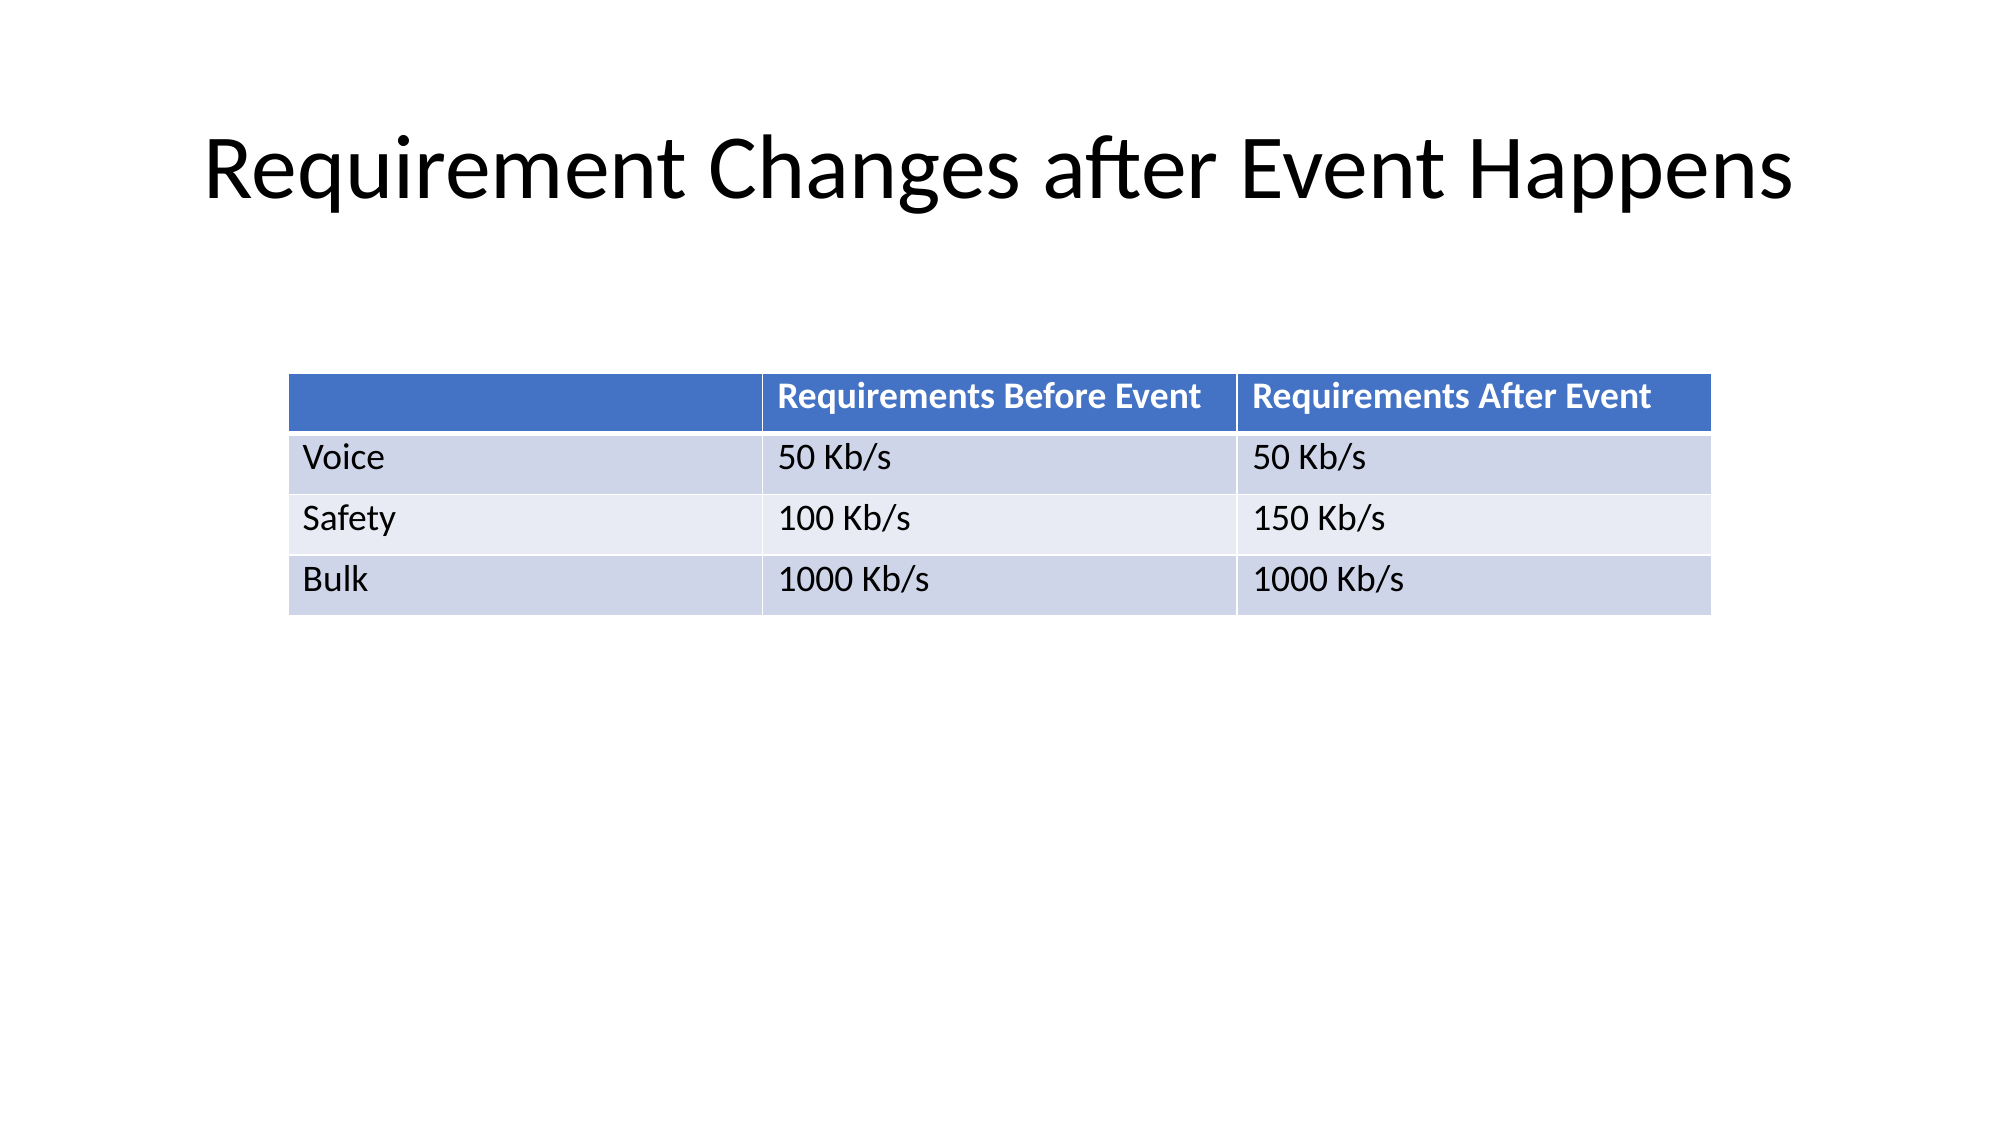

# Requirement Changes after Event Happens

|  | Requirements Before Event | Requirements After Event |
| --- | --- | --- |
| Voice | 50 Kb/s | 50 Kb/s |
| Safety | 100 Kb/s | 150 Kb/s |
| Bulk | 1000 Kb/s | 1000 Kb/s |